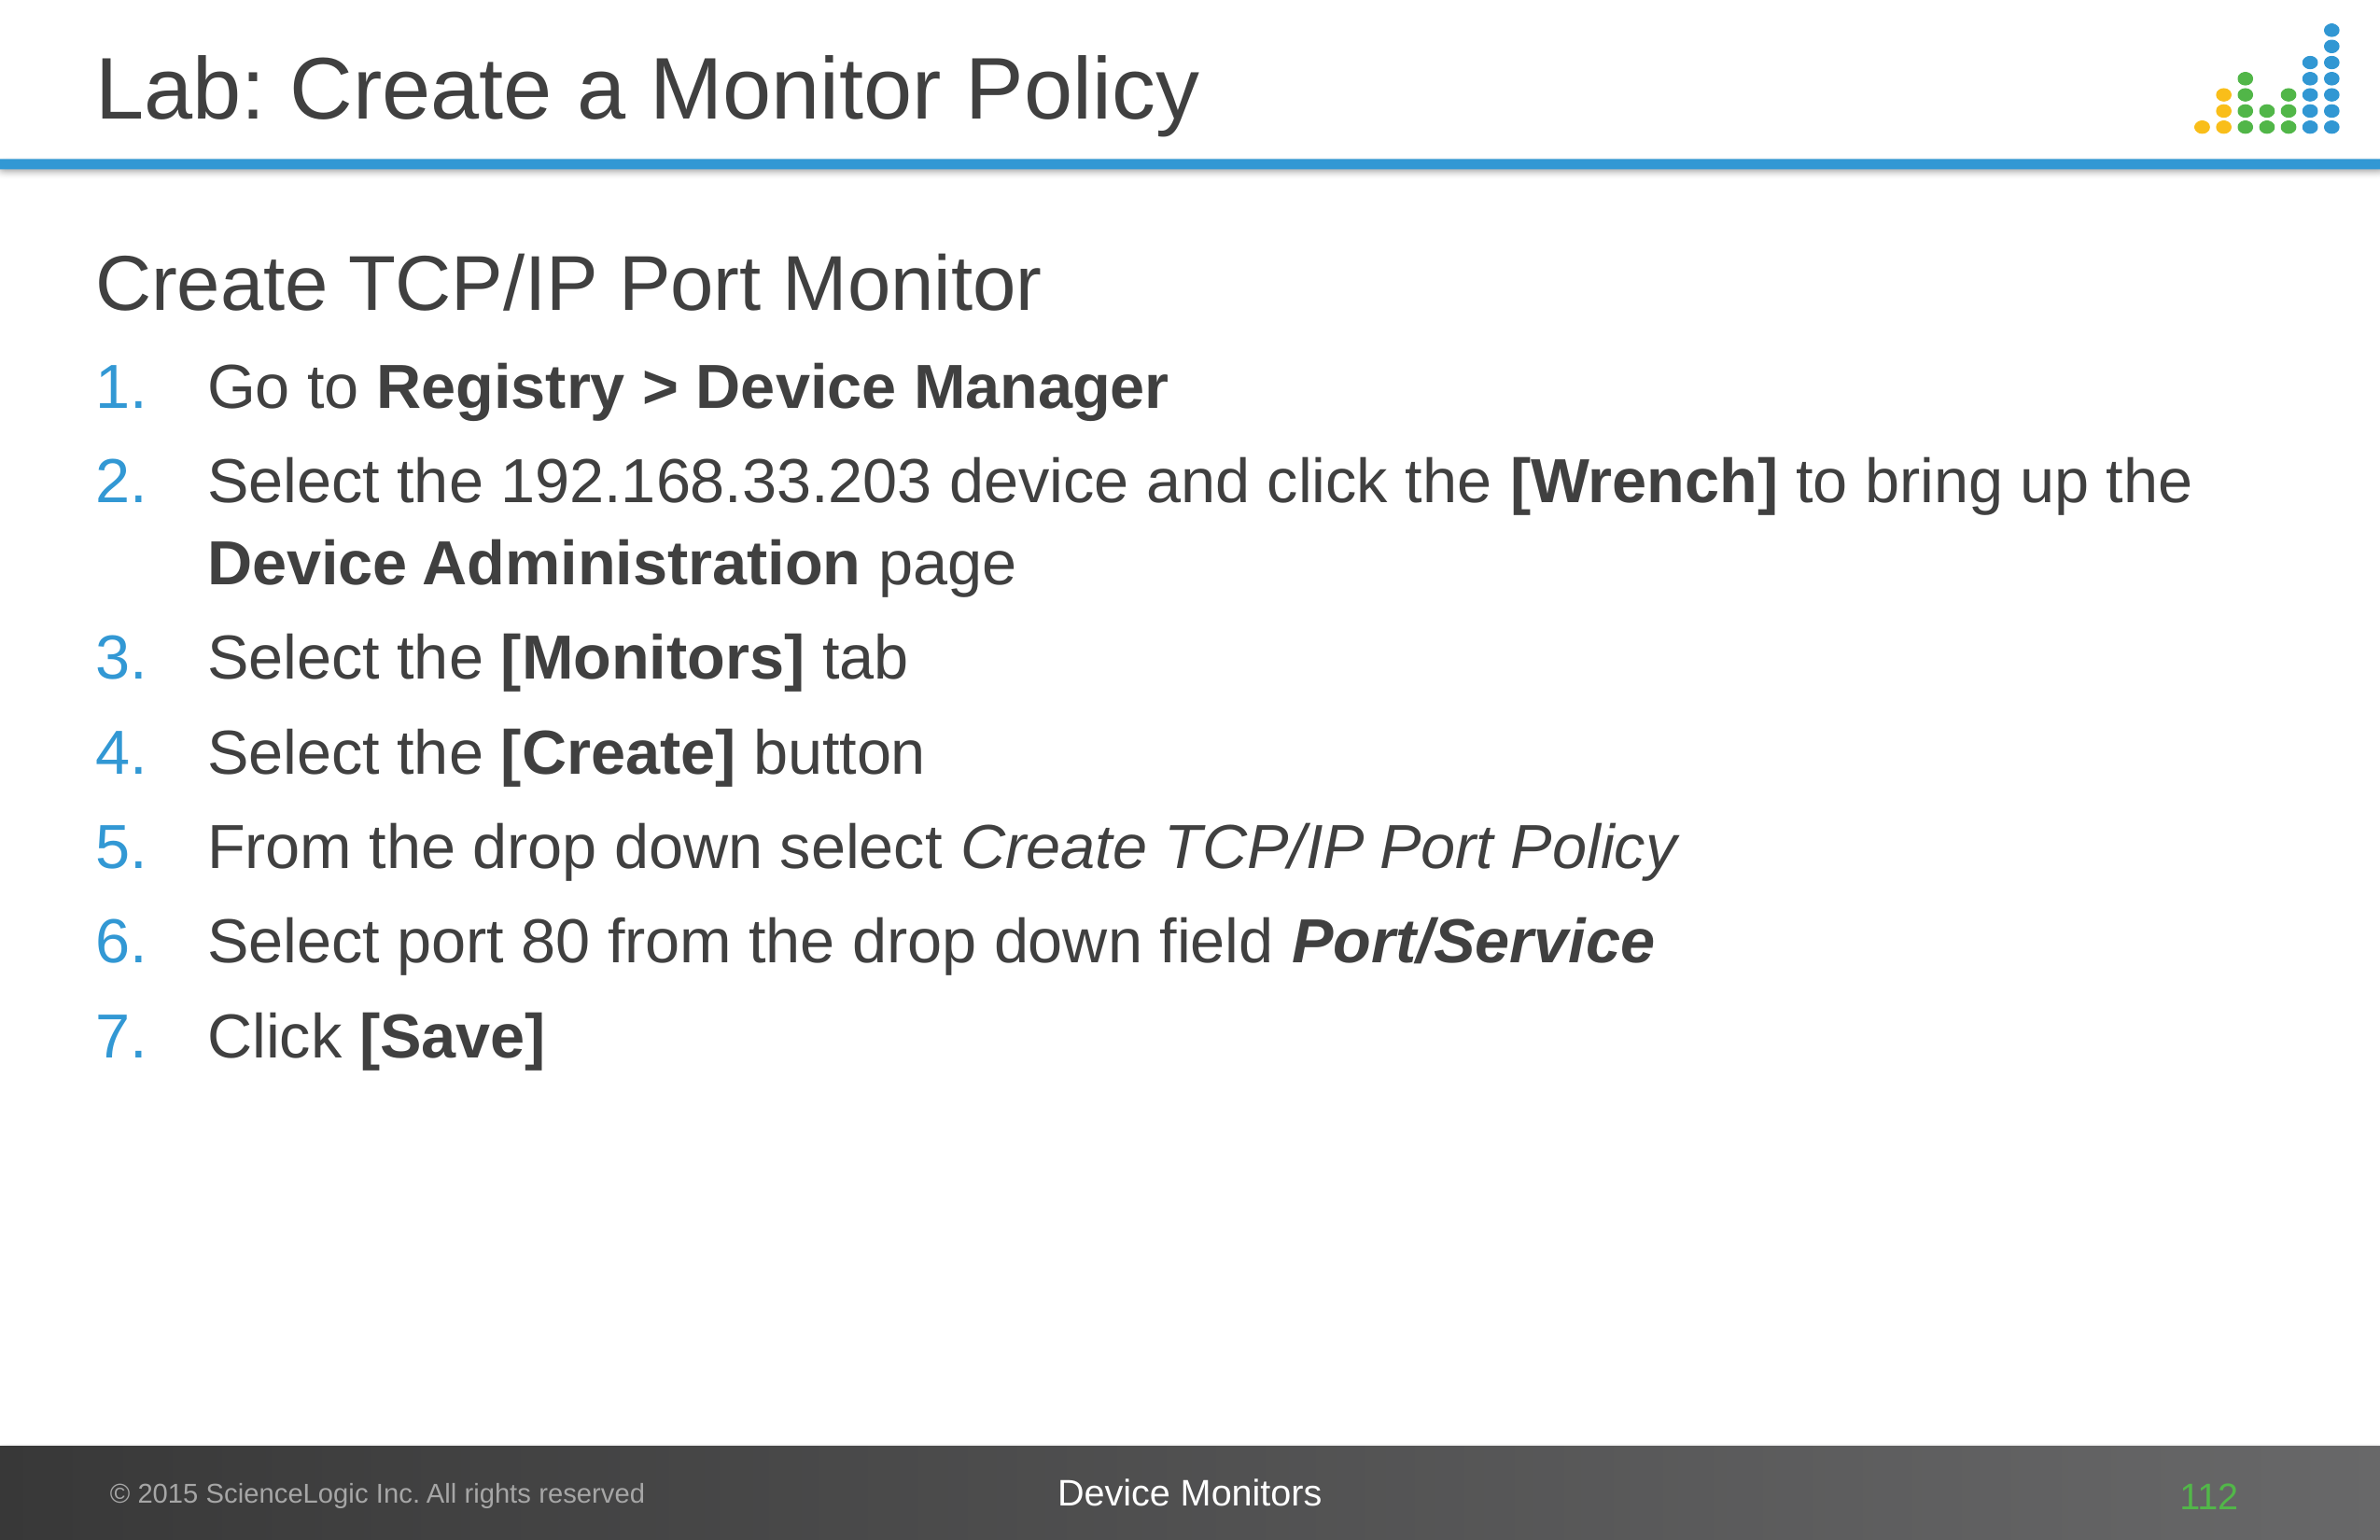

# Lab: Create a Monitor Policy
Create TCP/IP Port Monitor
Go to Registry > Device Manager
Select the 192.168.33.203 device and click the [Wrench] to bring up the Device Administration page
Select the [Monitors] tab
Select the [Create] button
From the drop down select Create TCP/IP Port Policy
Select port 80 from the drop down field Port/Service
Click [Save]

Device Monitors
112